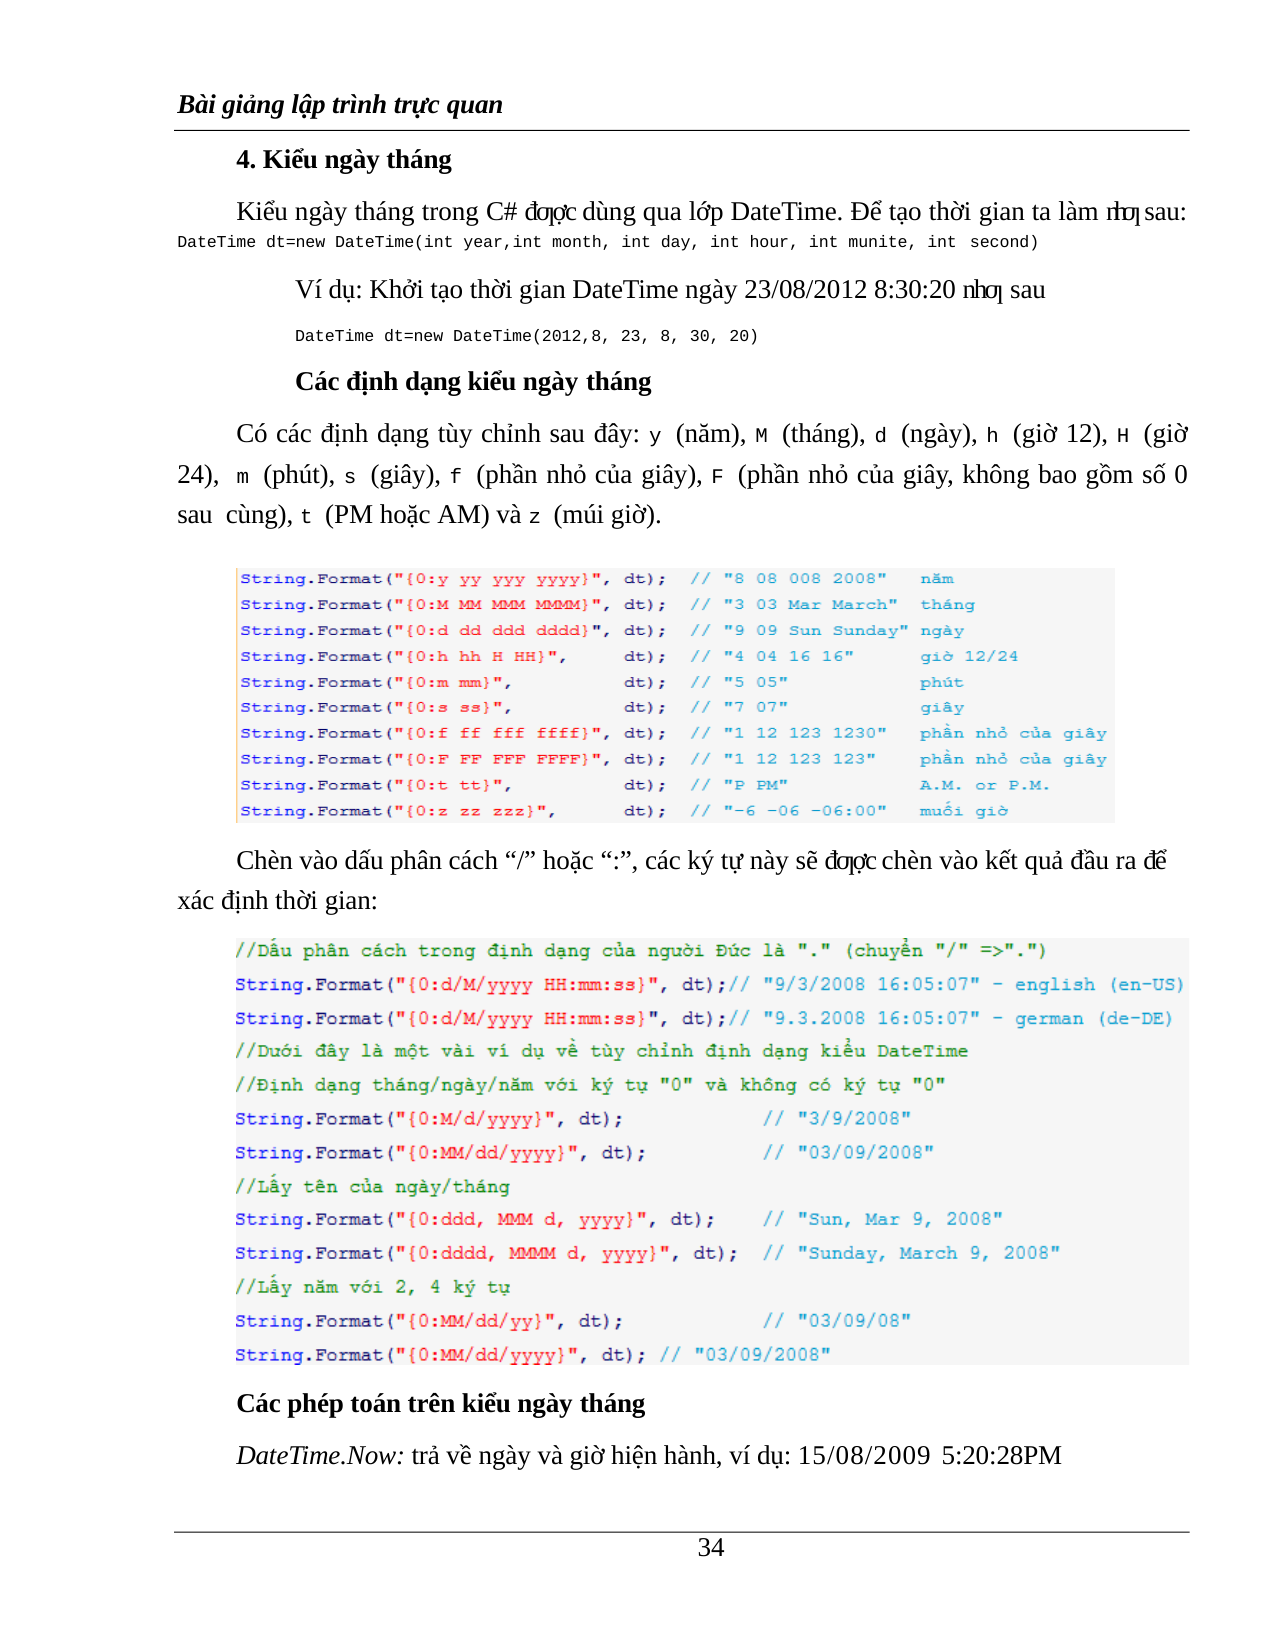

Bài giảng lập trình trực quan
4. Kiểu ngày tháng
Kiểu ngày tháng trong C# đƣợc dùng qua lớp DateTime. Để tạo thời gian ta làm nhƣ  sau: DateTime dt=new DateTime(int year,int month, int day, int hour, int munite, int second)
Ví dụ: Khởi tạo thời gian DateTime ngày 23/08/2012 8:30:20 nhƣ sau
DateTime dt=new DateTime(2012,8, 23, 8, 30, 20)

Các định dạng kiểu ngày tháng
Có các định dạng tùy chỉnh sau đây: y (năm), M (tháng), d (ngày), h (giờ 12), H (giờ 24),  m (phút), s (giây), f (phần nhỏ của giây), F (phần nhỏ của giây, không bao gồm số 0 sau  cùng), t (PM hoặc AM) và z (múi giờ).

Chèn vào dấu phân cách “/” hoặc “:”, các ký tự này sẽ đƣợc chèn vào kết quả đầu ra để  xác định thời gian:

Các phép toán trên kiểu ngày tháng
DateTime.Now: trả về ngày và giờ hiện hành, ví dụ: 15/08/2009 5:20:28PM
34